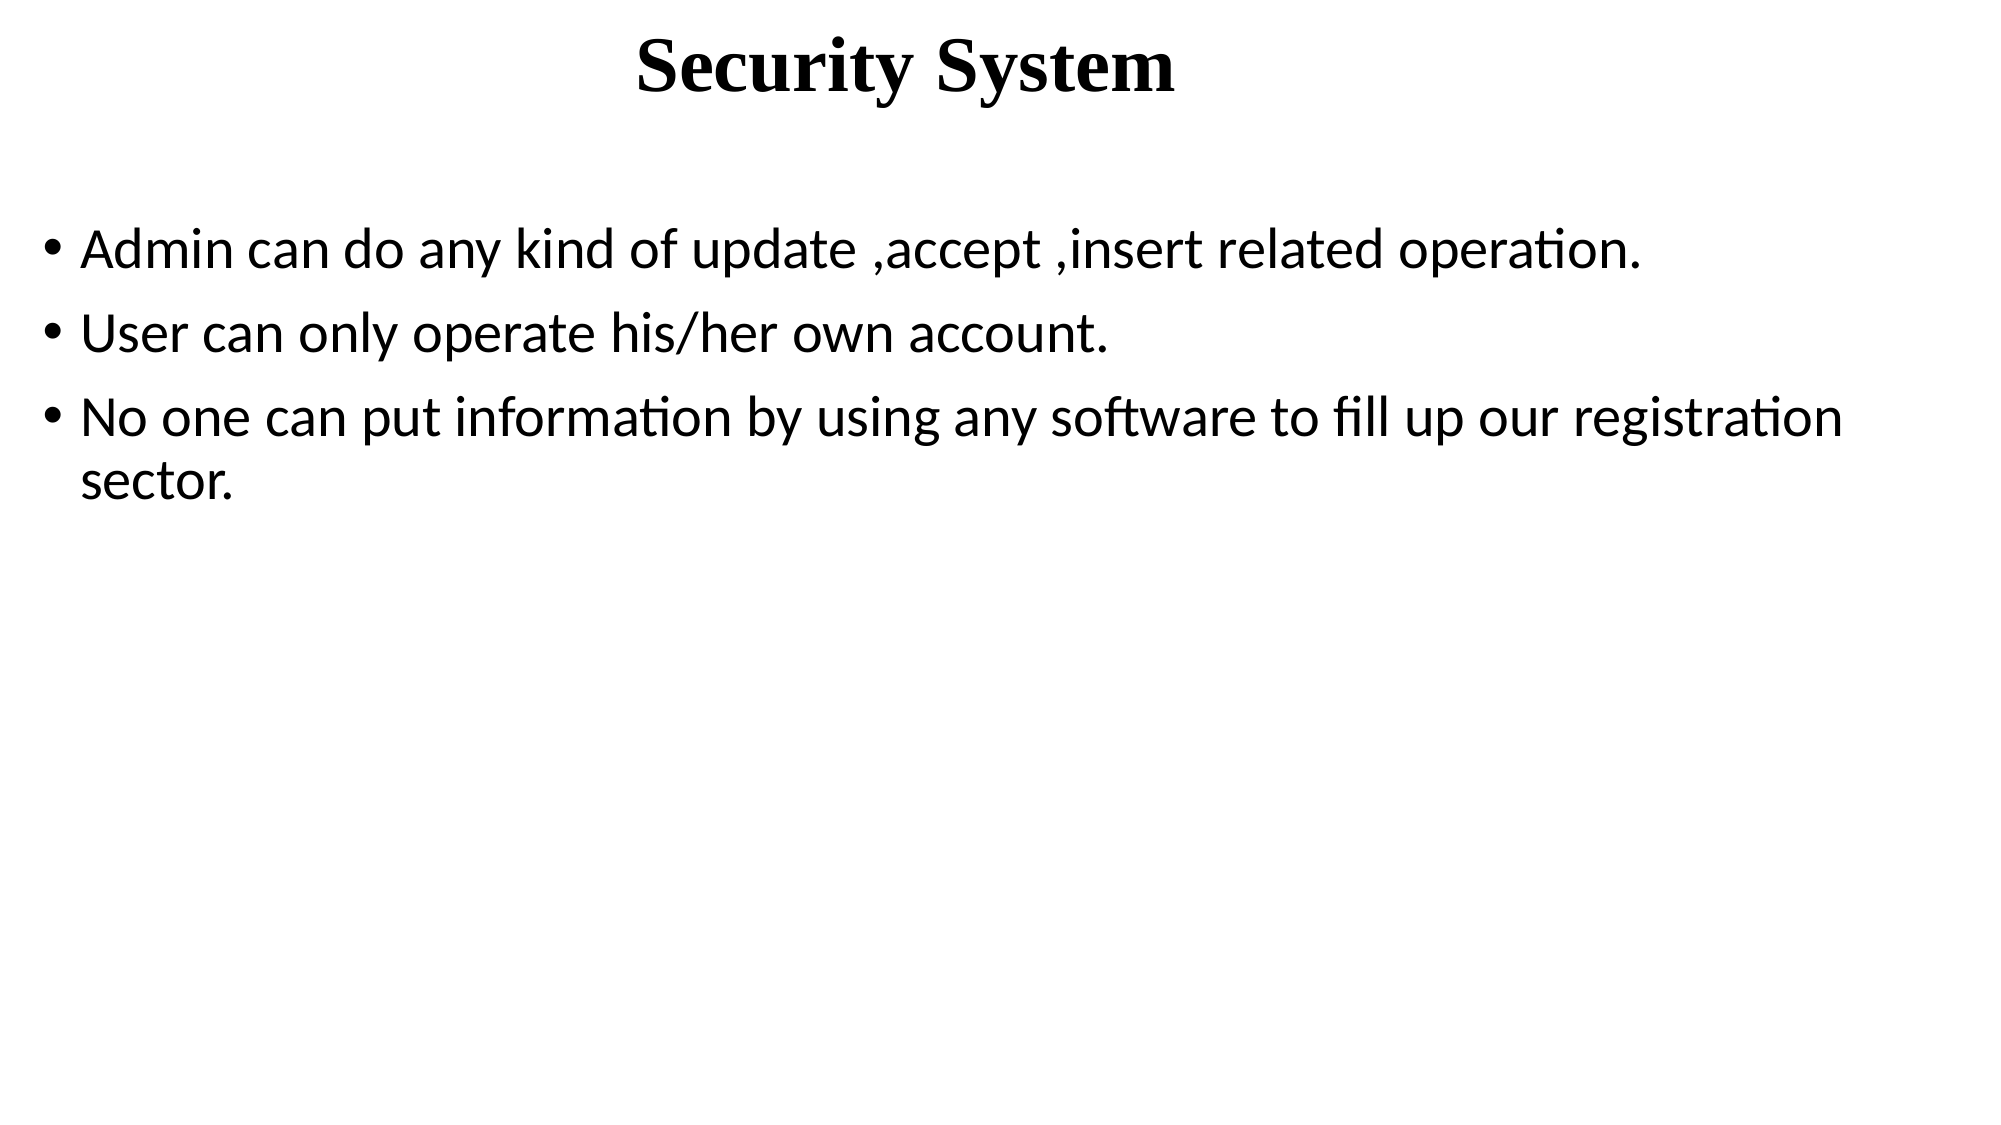

# Security System
Admin can do any kind of update ,accept ,insert related operation.
User can only operate his/her own account.
No one can put information by using any software to fill up our registration sector.